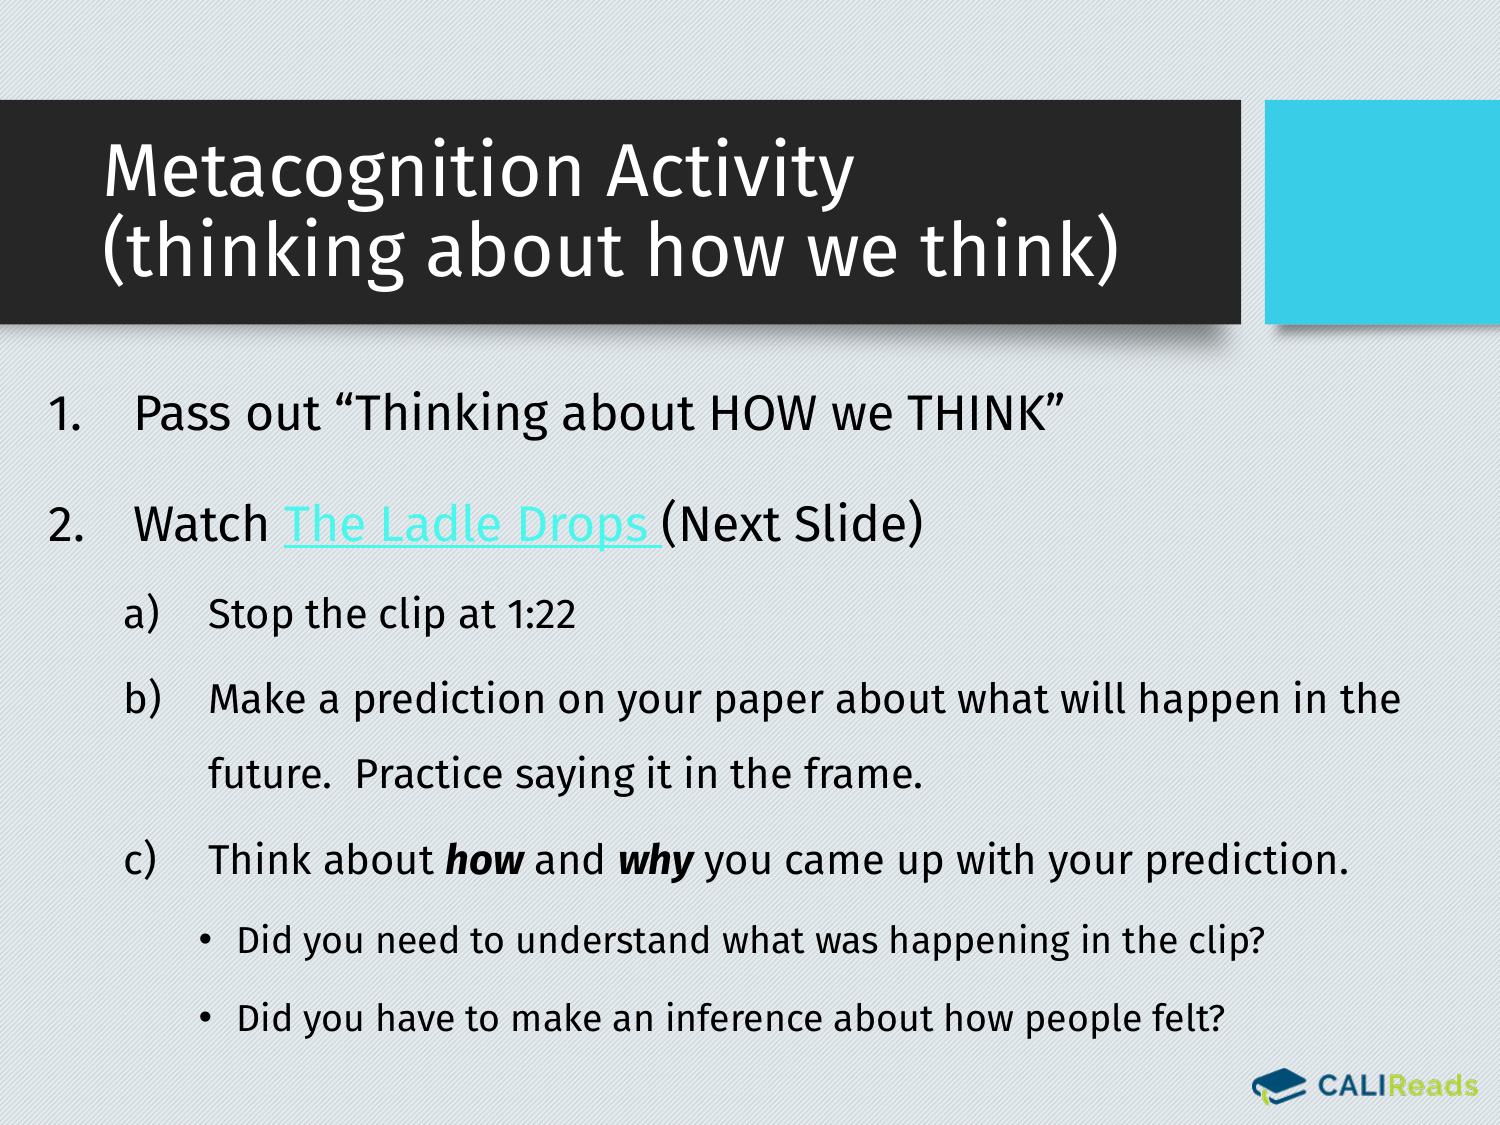

# Metacognition Activity (thinking about how we think)
Pass out “Thinking about HOW we THINK”
Watch The Ladle Drops (Next Slide)
Stop the clip at 1:22
Make a prediction on your paper about what will happen in the future.  Practice saying it in the frame.
Think about how and why you came up with your prediction.
Did you need to understand what was happening in the clip?
Did you have to make an inference about how people felt?